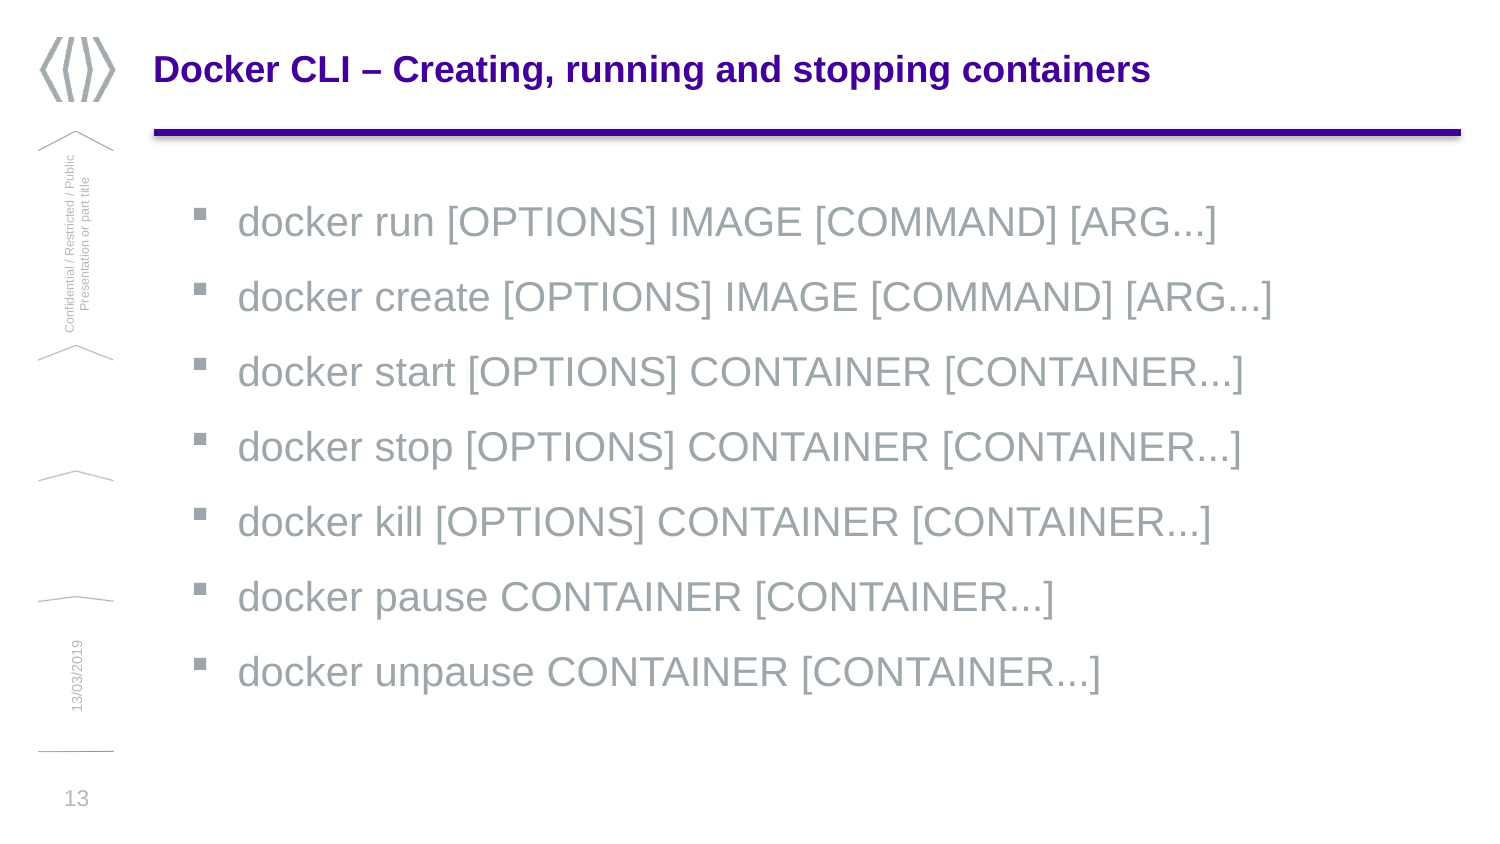

# Docker CLI – Creating, running and stopping containers
docker run [OPTIONS] IMAGE [COMMAND] [ARG...]
docker create [OPTIONS] IMAGE [COMMAND] [ARG...]
docker start [OPTIONS] CONTAINER [CONTAINER...]
docker stop [OPTIONS] CONTAINER [CONTAINER...]
docker kill [OPTIONS] CONTAINER [CONTAINER...]
docker pause CONTAINER [CONTAINER...]
docker unpause CONTAINER [CONTAINER...]
Confidential / Restricted / Public
Presentation or part title
13/03/2019
13